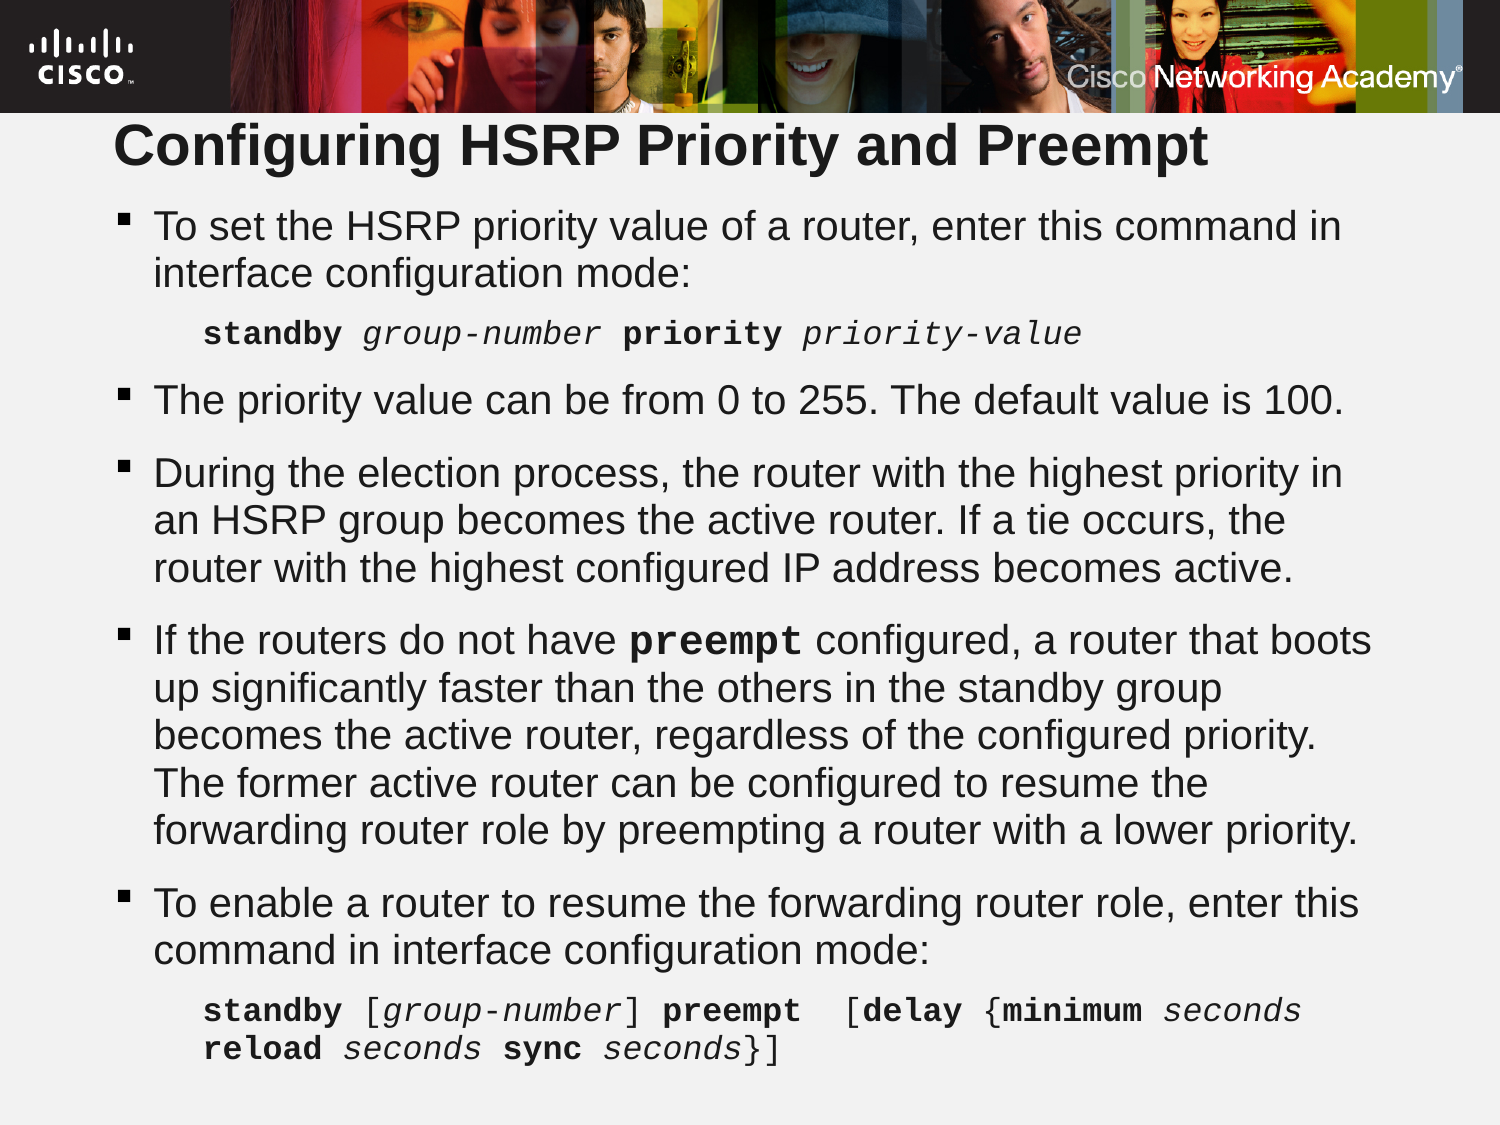

# Configuring HSRP Priority and Preempt
To set the HSRP priority value of a router, enter this command in interface configuration mode:
	standby group-number priority priority-value
The priority value can be from 0 to 255. The default value is 100.
During the election process, the router with the highest priority in an HSRP group becomes the active router. If a tie occurs, the router with the highest configured IP address becomes active.
If the routers do not have preempt configured, a router that boots up significantly faster than the others in the standby group becomes the active router, regardless of the configured priority. The former active router can be configured to resume the forwarding router role by preempting a router with a lower priority.
To enable a router to resume the forwarding router role, enter this command in interface configuration mode:
	standby [group-number] preempt  [delay {minimum seconds reload seconds sync seconds}]